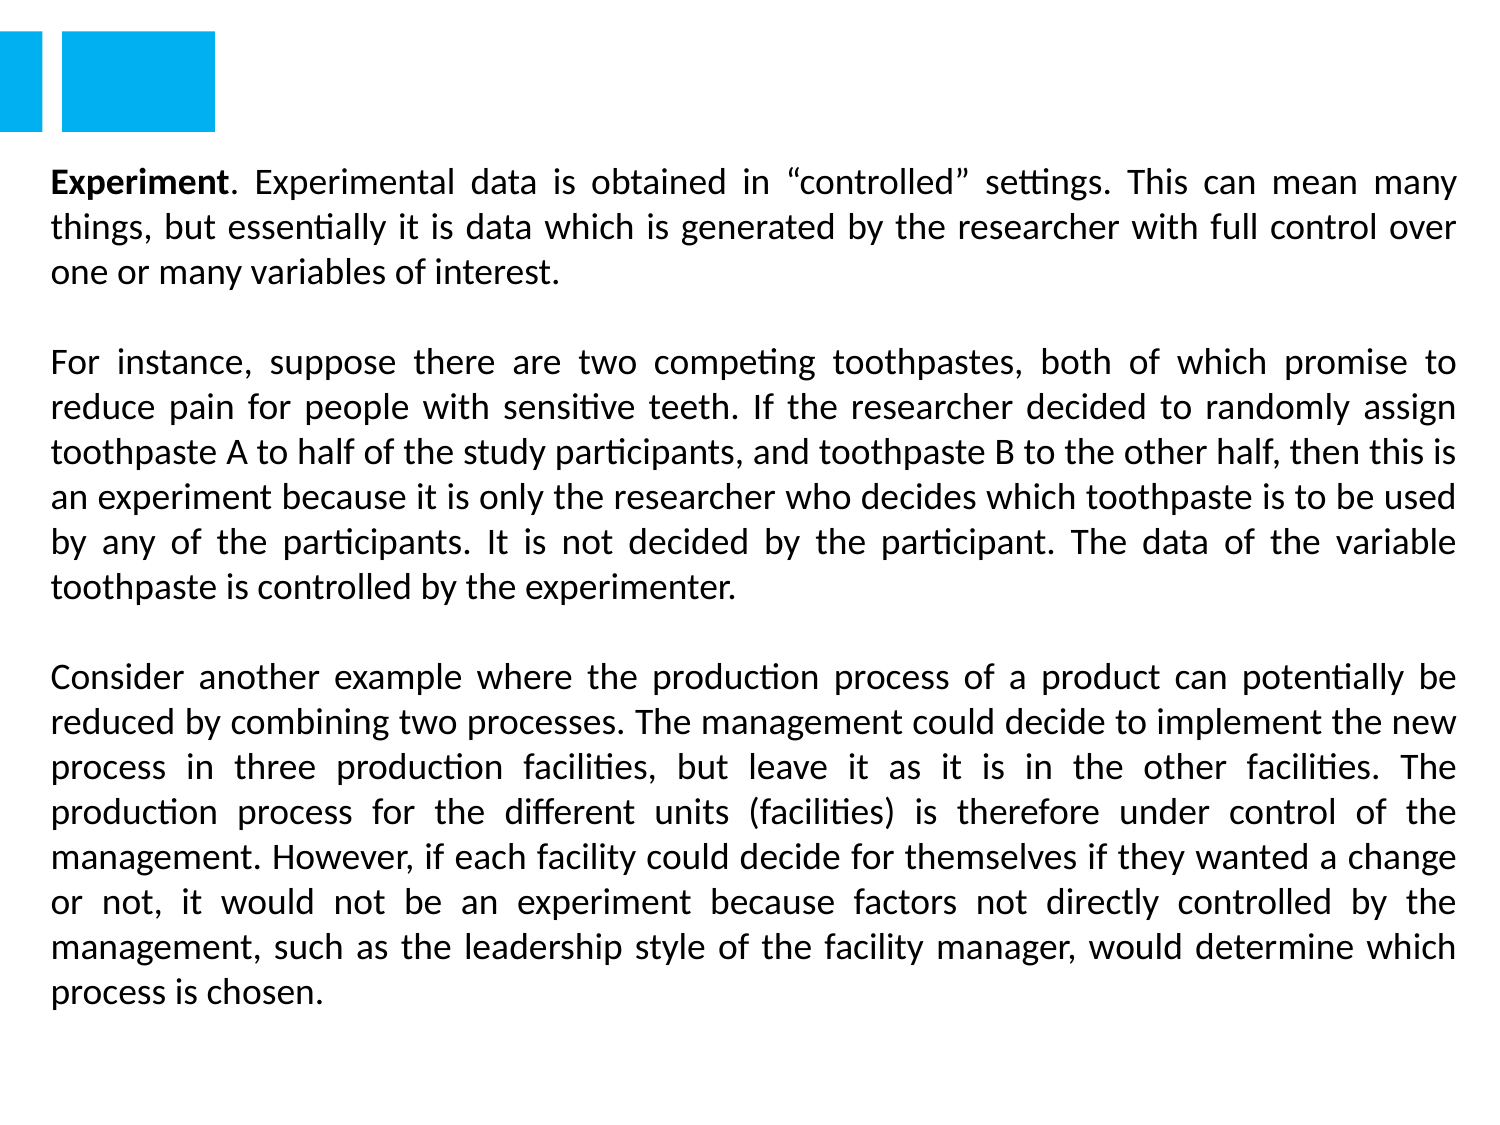

Experiment. Experimental data is obtained in “controlled” settings. This can mean many things, but essentially it is data which is generated by the researcher with full control over one or many variables of interest.

For instance, suppose there are two competing toothpastes, both of which promise to reduce pain for people with sensitive teeth. If the researcher decided to randomly assign toothpaste A to half of the study participants, and toothpaste B to the other half, then this is an experiment because it is only the researcher who decides which toothpaste is to be used by any of the participants. It is not decided by the participant. The data of the variable toothpaste is controlled by the experimenter.

Consider another example where the production process of a product can potentially be reduced by combining two processes. The management could decide to implement the new process in three production facilities, but leave it as it is in the other facilities. The production process for the different units (facilities) is therefore under control of the management. However, if each facility could decide for themselves if they wanted a change or not, it would not be an experiment because factors not directly controlled by the management, such as the leadership style of the facility manager, would determine which process is chosen.